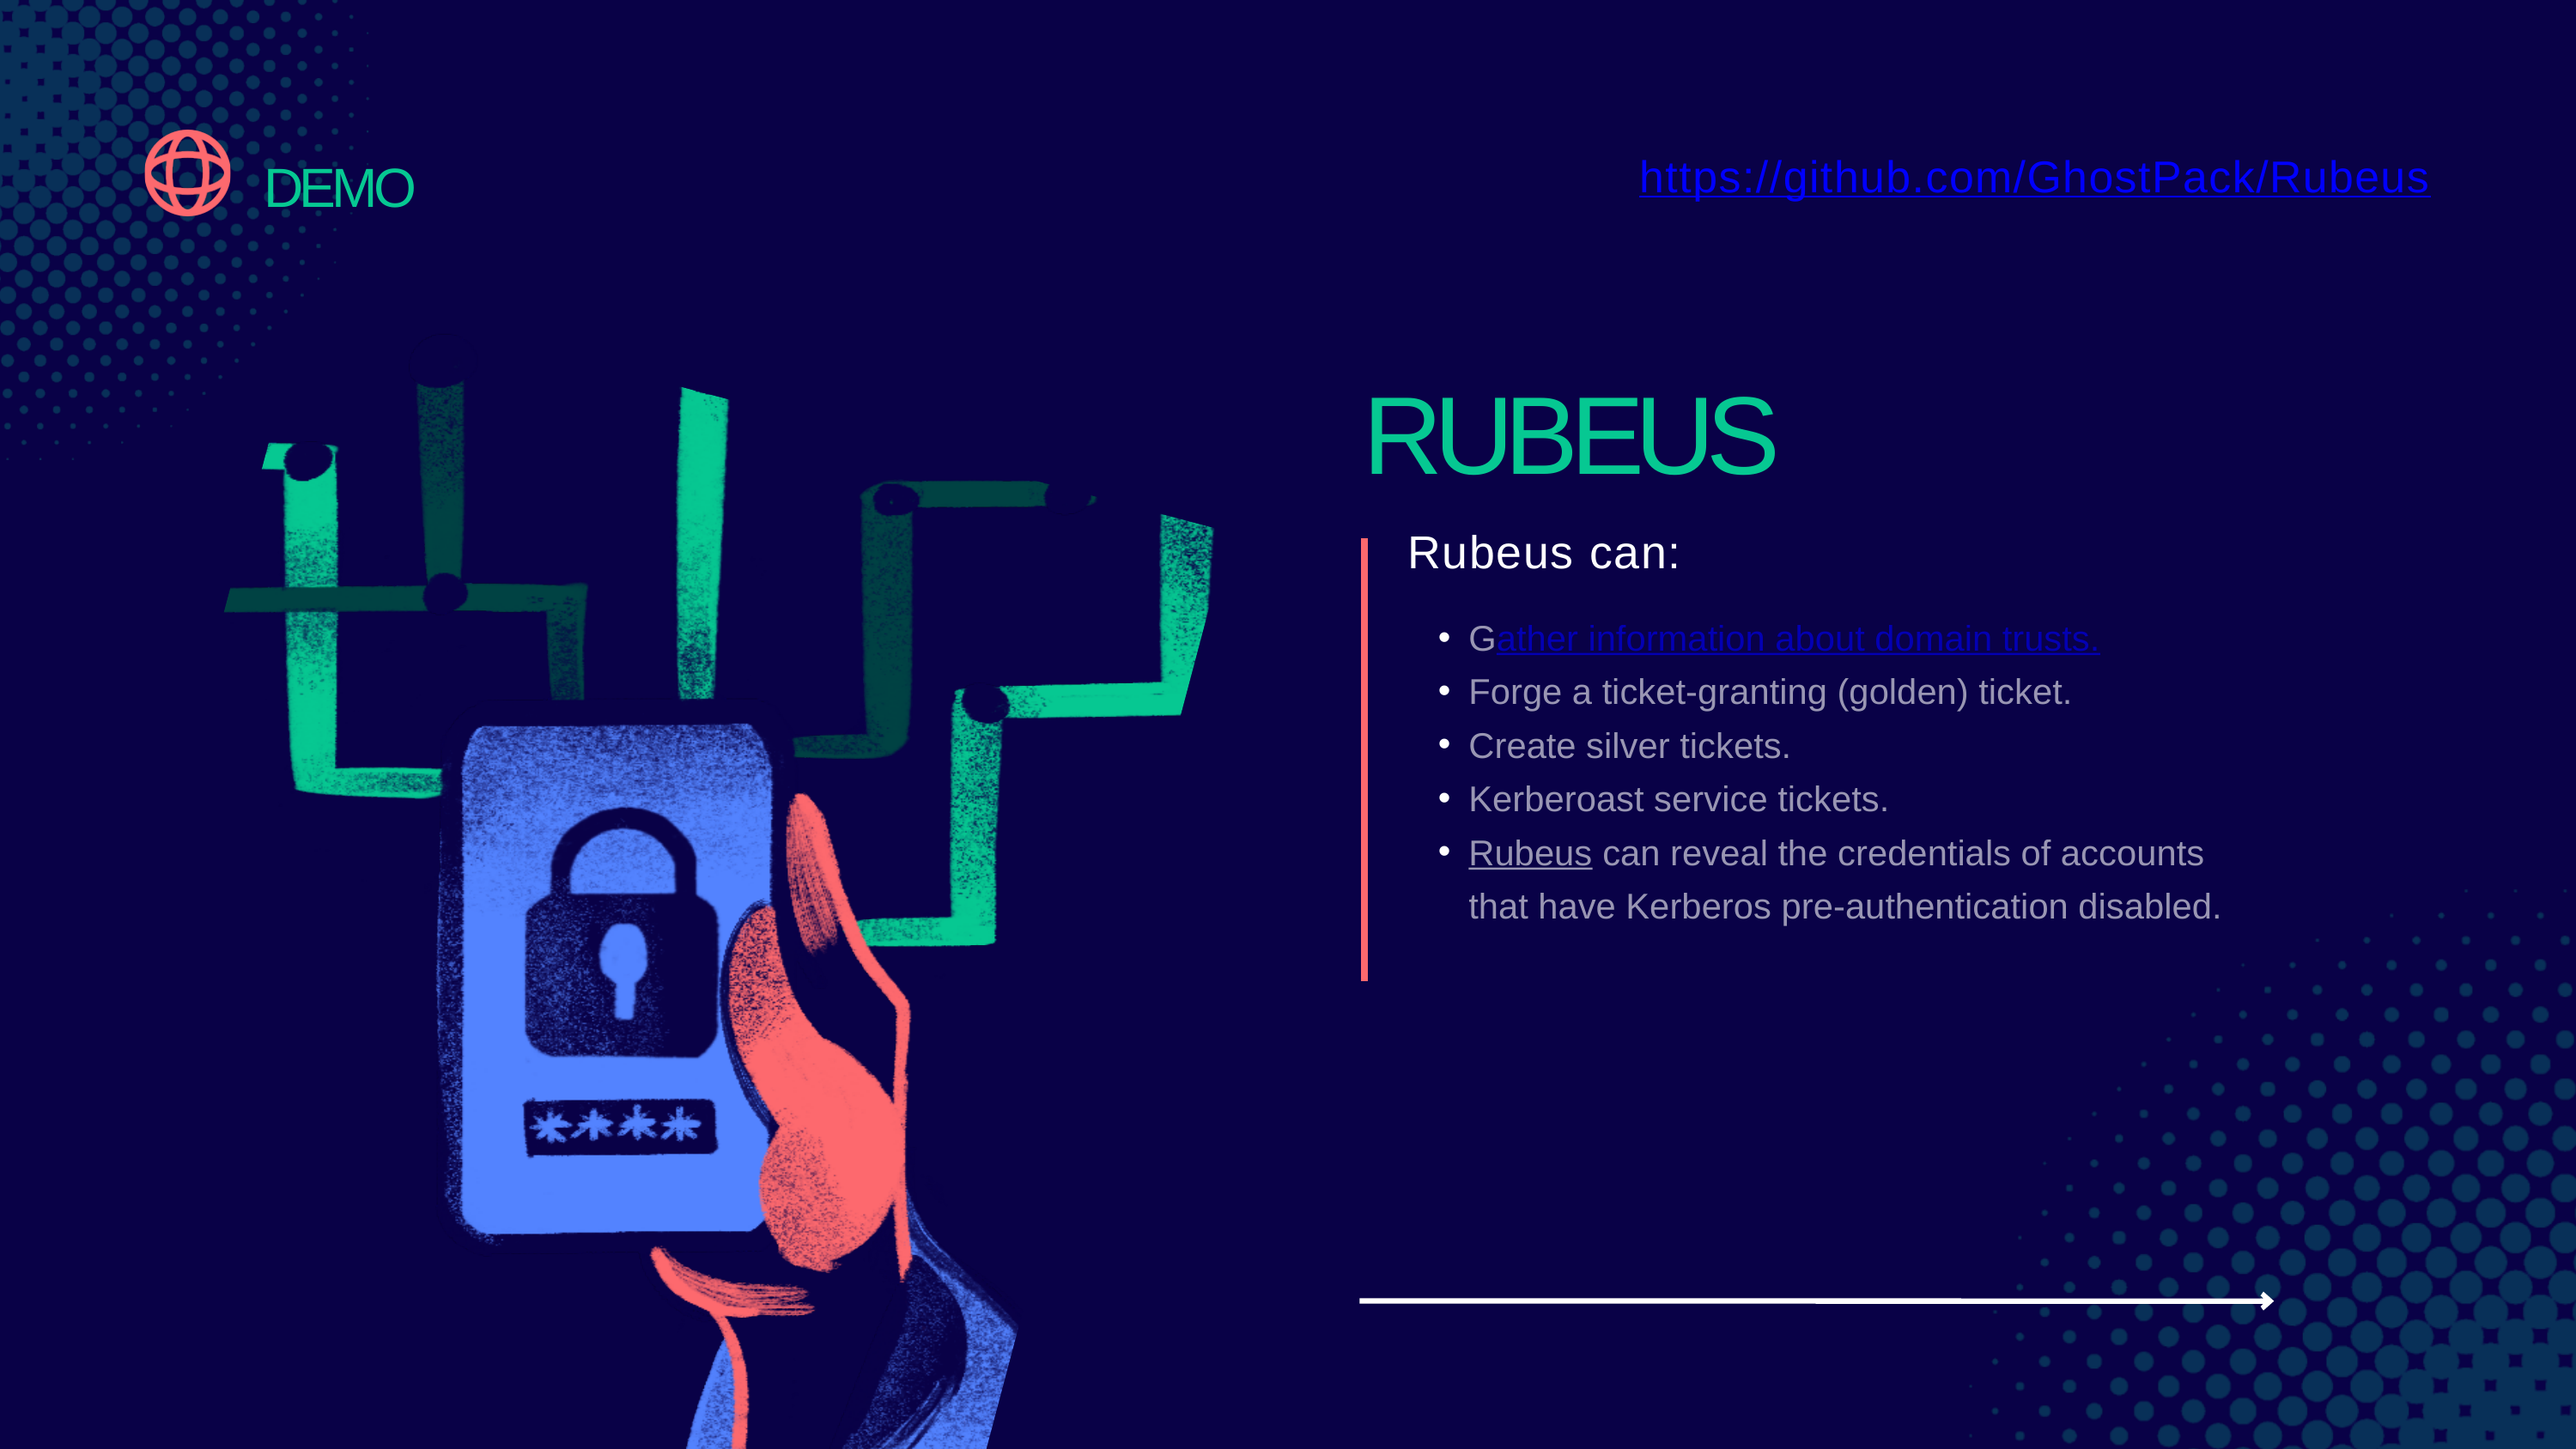

https://github.com/GhostPack/Rubeus
DEMO
RUBEUS

Rubeus can:

Gather information about domain trusts.
Forge a ticket-granting (golden) ticket.
Create silver tickets.
Kerberoast service tickets.
Rubeus can reveal the credentials of accounts that have Kerberos pre-authentication disabled.